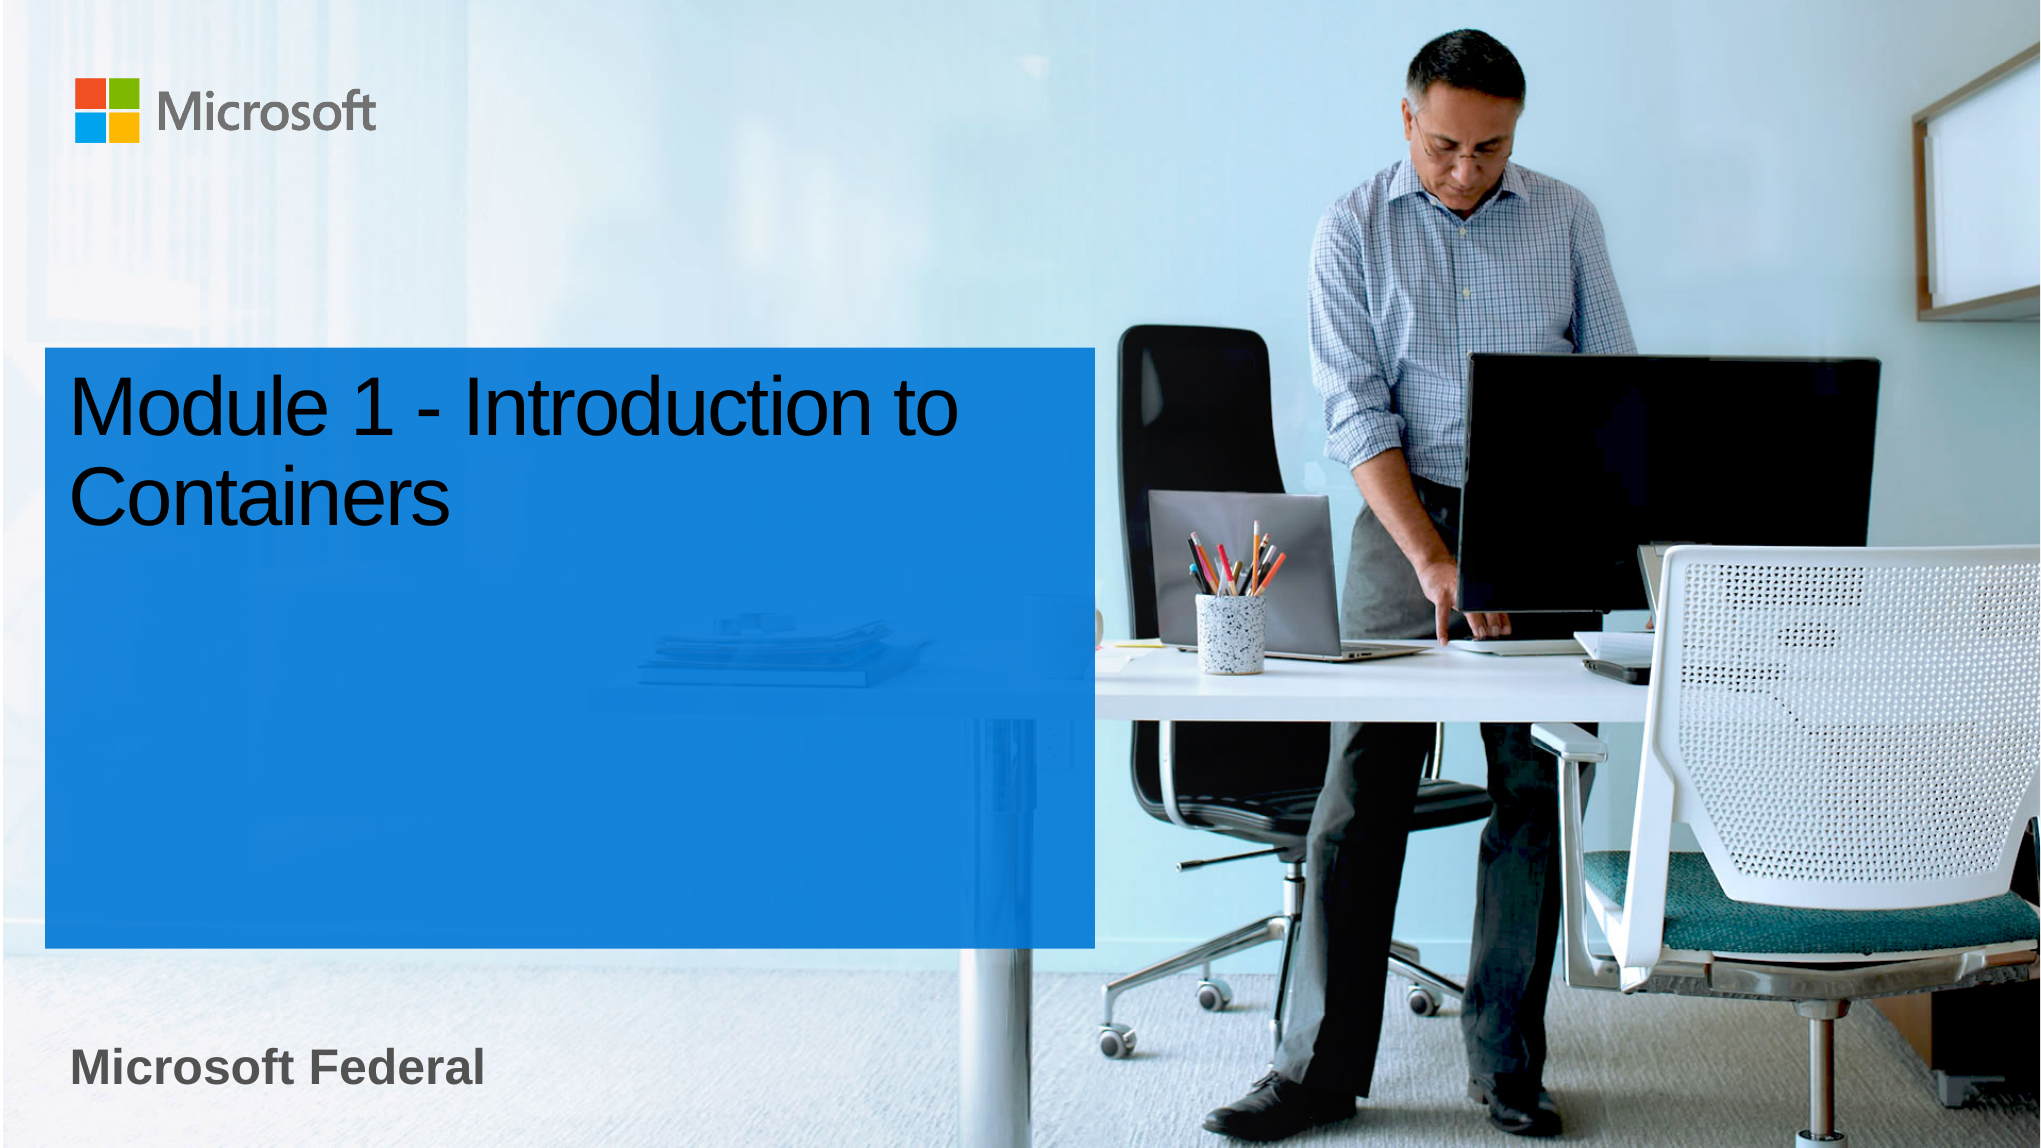

# Module 1 - Introduction to Containers